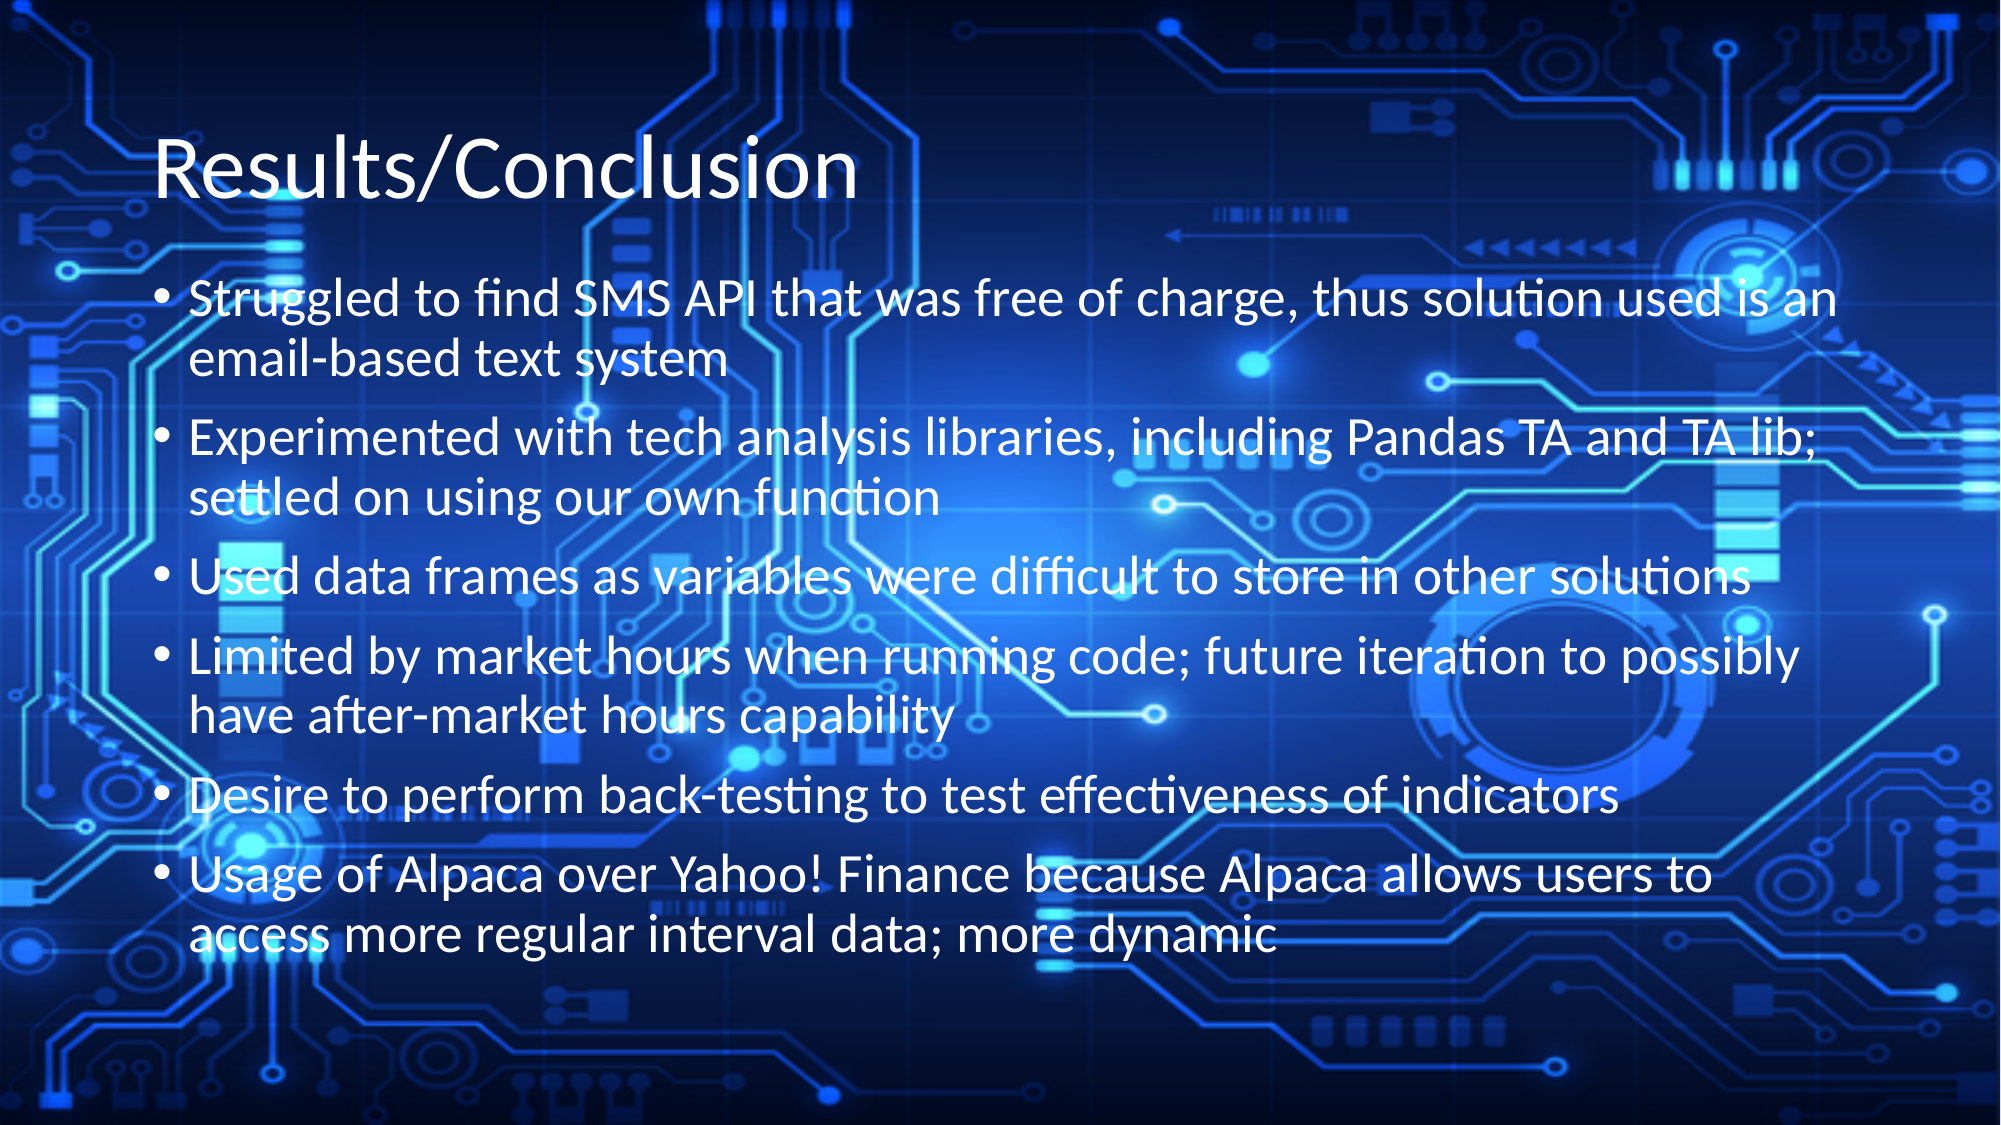

# Results/Conclusion
Struggled to find SMS API that was free of charge, thus solution used is an email-based text system
Experimented with tech analysis libraries, including Pandas TA and TA lib; settled on using our own function
Used data frames as variables were difficult to store in other solutions
Limited by market hours when running code; future iteration to possibly have after-market hours capability
Desire to perform back-testing to test effectiveness of indicators
Usage of Alpaca over Yahoo! Finance because Alpaca allows users to access more regular interval data; more dynamic